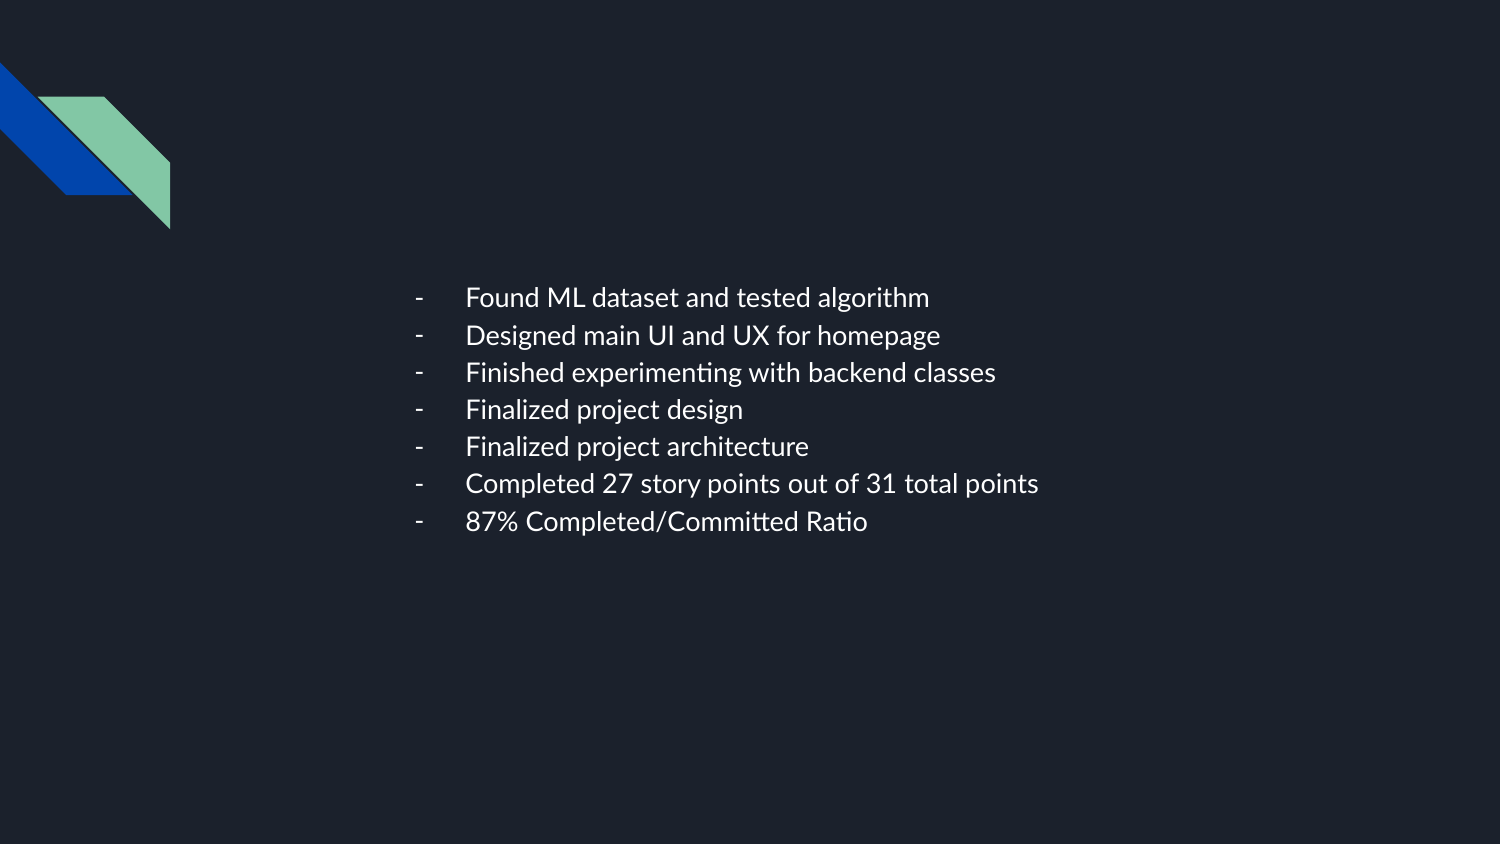

Found ML dataset and tested algorithm
Designed main UI and UX for homepage
Finished experimenting with backend classes
Finalized project design
Finalized project architecture
Completed 27 story points out of 31 total points
87% Completed/Committed Ratio